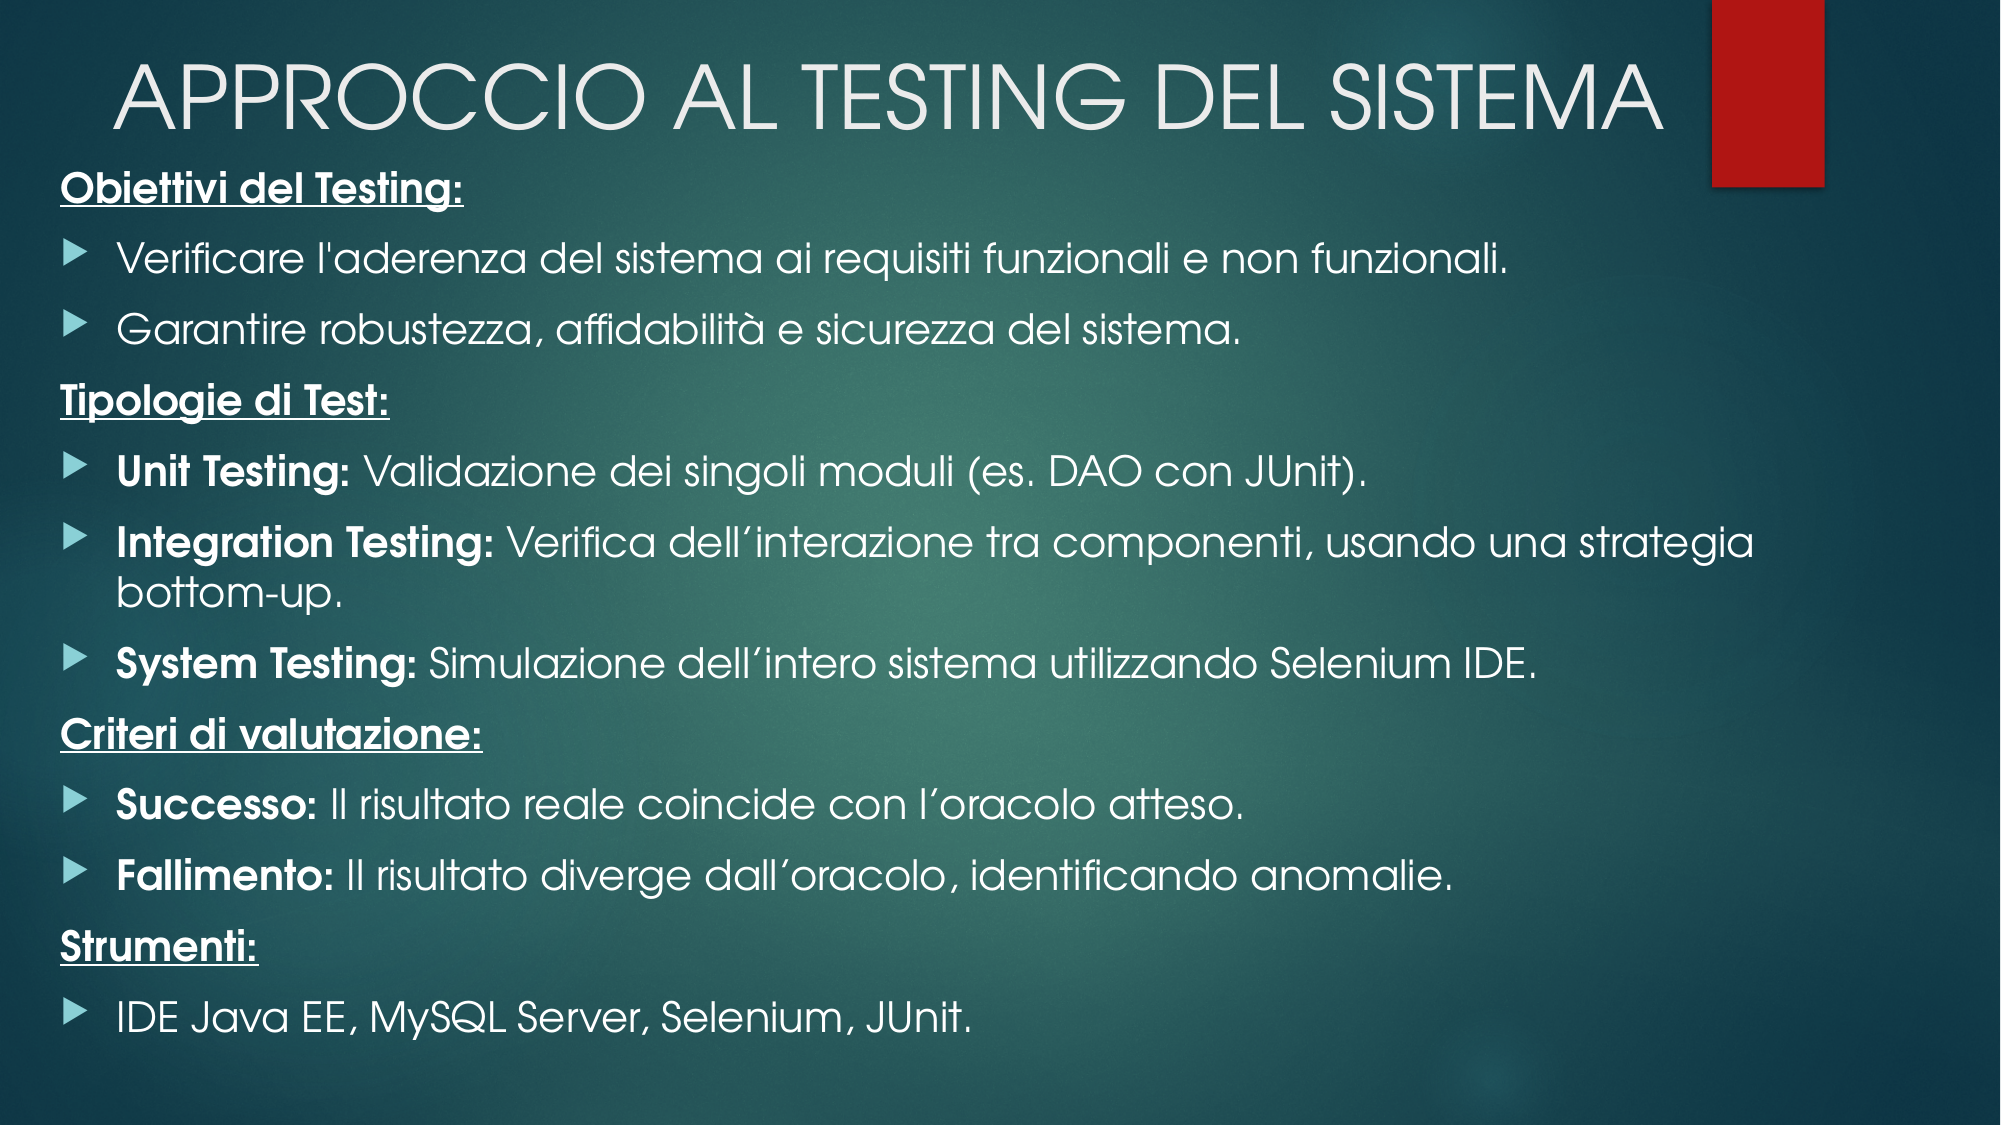

# APPROCCIO AL TESTING DEL SISTEMA
Obiettivi del Testing:
Verificare l'aderenza del sistema ai requisiti funzionali e non funzionali.
Garantire robustezza, affidabilità e sicurezza del sistema.
Tipologie di Test:
Unit Testing: Validazione dei singoli moduli (es. DAO con JUnit).
Integration Testing: Verifica dell’interazione tra componenti, usando una strategia
bottom-up.
System Testing: Simulazione dell’intero sistema utilizzando Selenium IDE.
Criteri di valutazione:
Successo: Il risultato reale coincide con l’oracolo atteso.
Fallimento: Il risultato diverge dall’oracolo, identificando anomalie.
Strumenti:
IDE Java EE, MySQL Server, Selenium, JUnit.